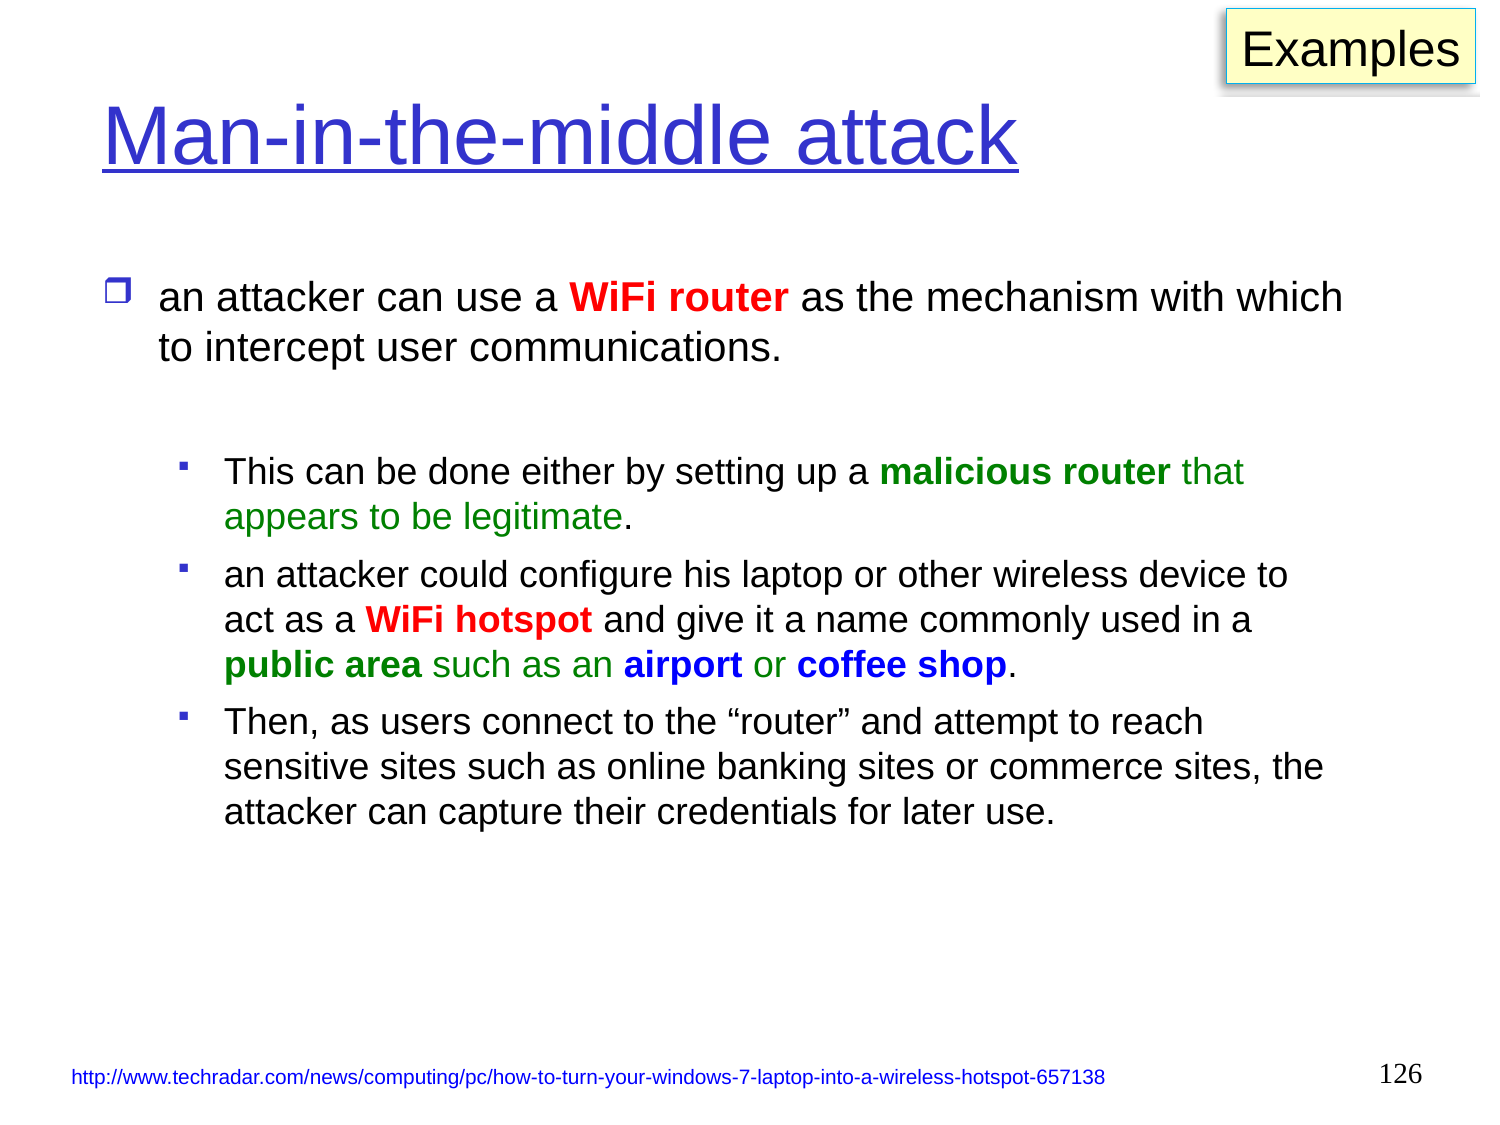

Examples
# Man-in-the-middle attack
an attacker can use a WiFi router as the mechanism with which to intercept user communications.

This can be done either by setting up a malicious router that appears to be legitimate.
an attacker could configure his laptop or other wireless device to act as a WiFi hotspot and give it a name commonly used in a public area such as an airport or coffee shop.
Then, as users connect to the “router” and attempt to reach sensitive sites such as online banking sites or commerce sites, the attacker can capture their credentials for later use.
http://www.techradar.com/news/computing/pc/how-to-turn-your-windows-7-laptop-into-a-wireless-hotspot-657138